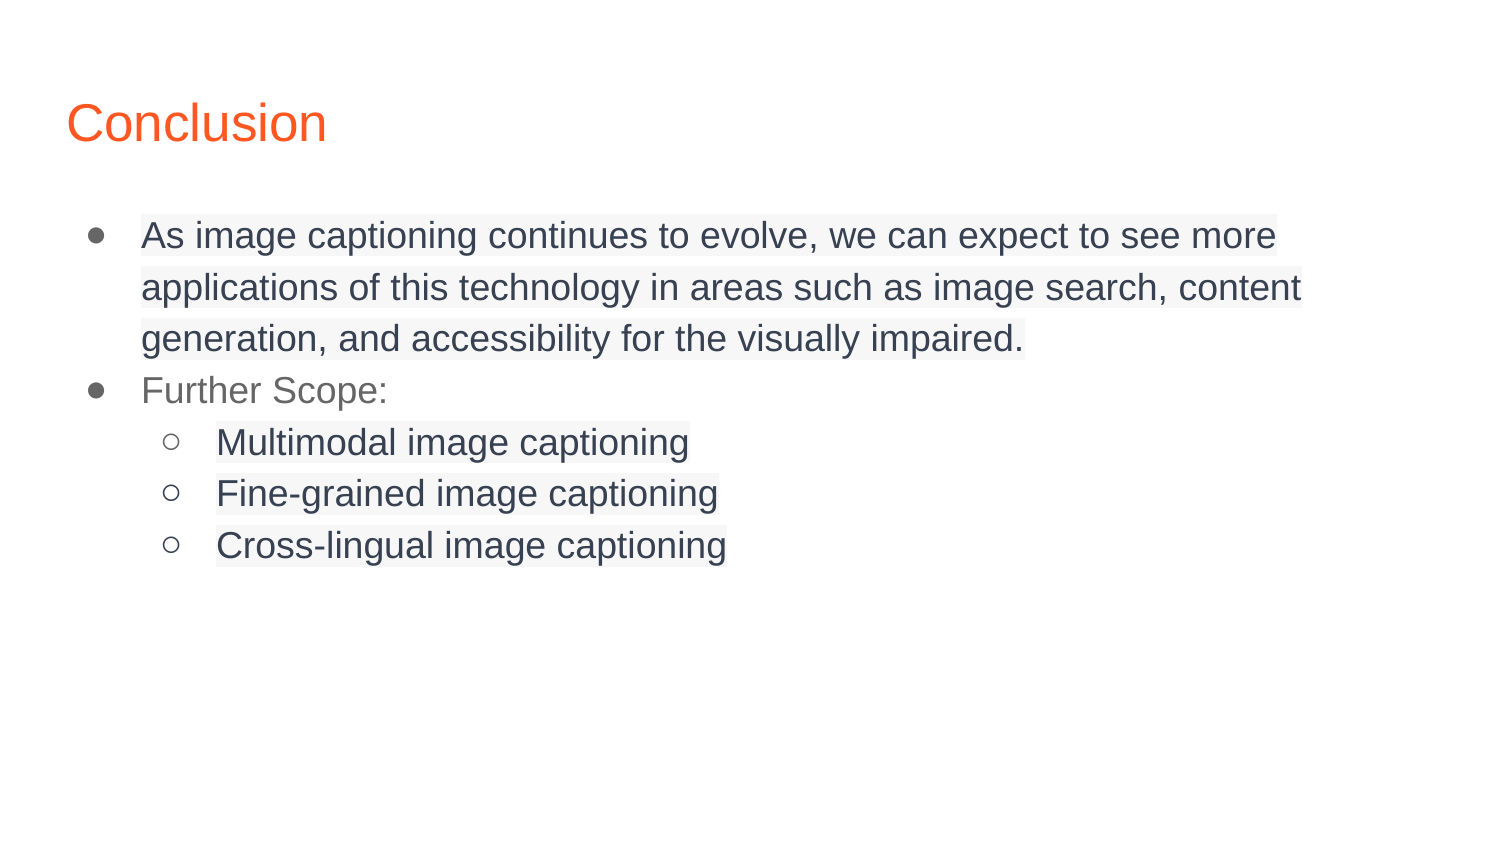

# Conclusion
As image captioning continues to evolve, we can expect to see more applications of this technology in areas such as image search, content generation, and accessibility for the visually impaired.
Further Scope:
Multimodal image captioning
Fine-grained image captioning
Cross-lingual image captioning